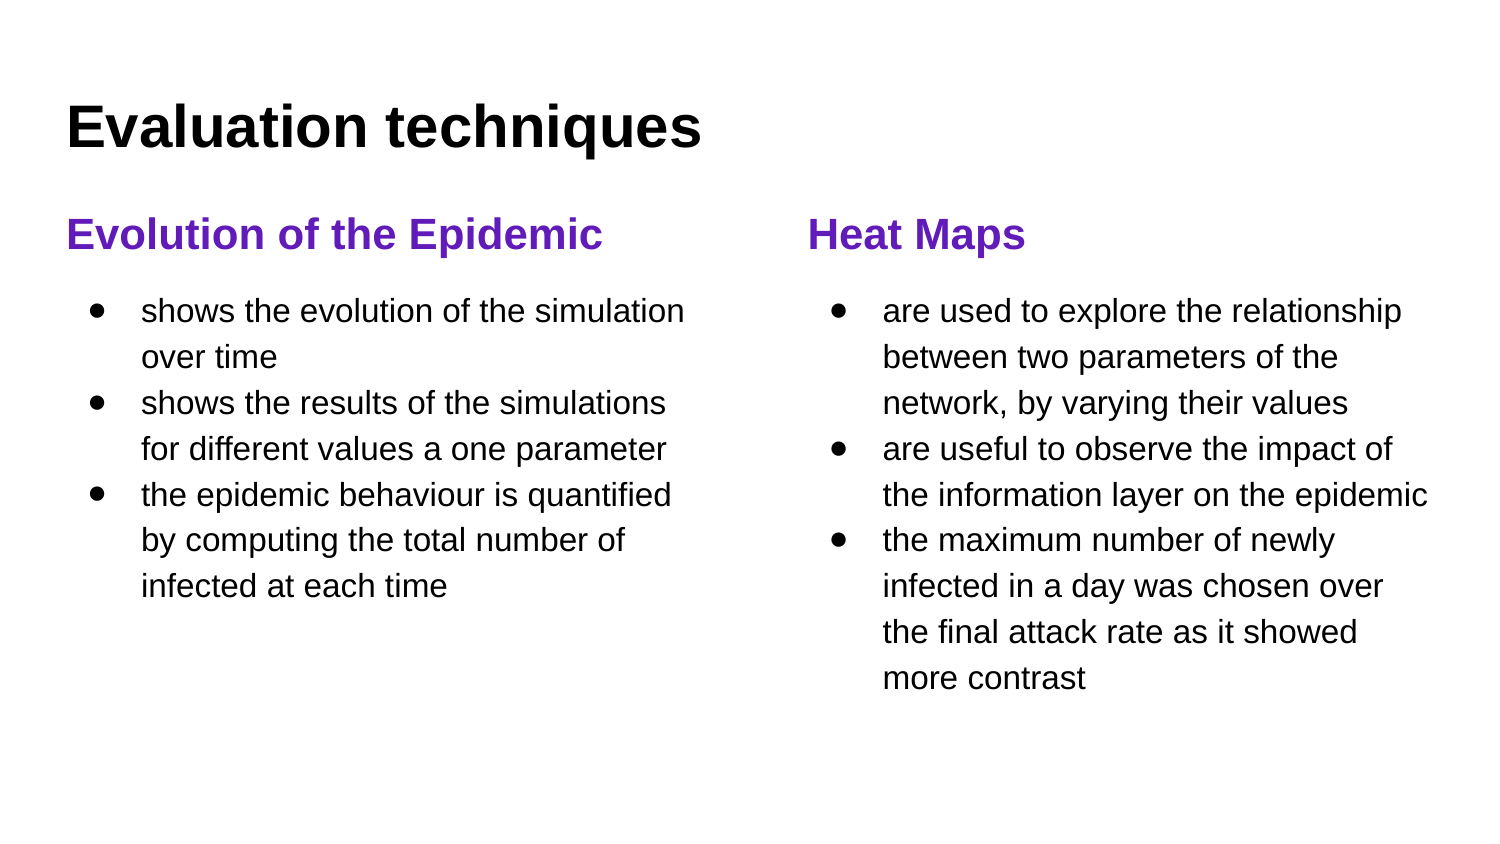

# Evaluation techniques
Evolution of the Epidemic
shows the evolution of the simulation over time
shows the results of the simulations
for different values a one parameter
the epidemic behaviour is quantified
by computing the total number of infected at each time
Heat Maps
are used to explore the relationship between two parameters of the network, by varying their values
are useful to observe the impact of the information layer on the epidemic
the maximum number of newly infected in a day was chosen over the final attack rate as it showed more contrast